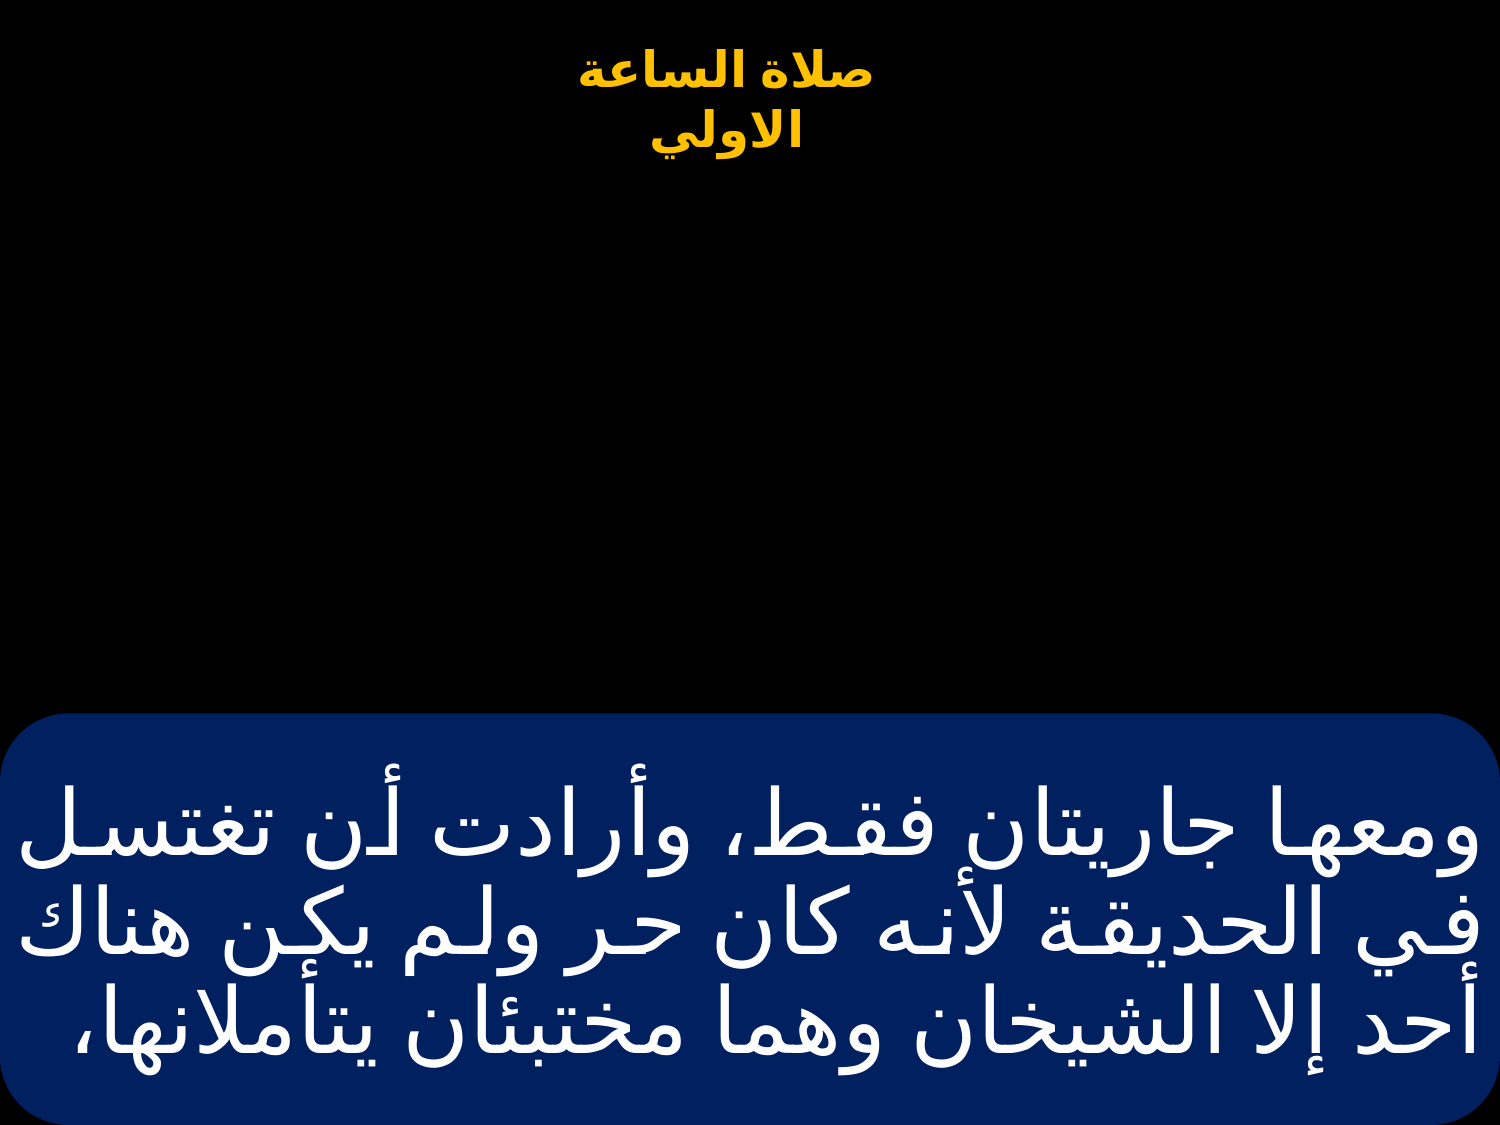

# ومعها جاريتان فقط، وأرادت أن تغتسل في الحديقة لأنه كان حر ولم يكن هناك أحد إلا الشيخان وهما مختبئان يتأملانها،